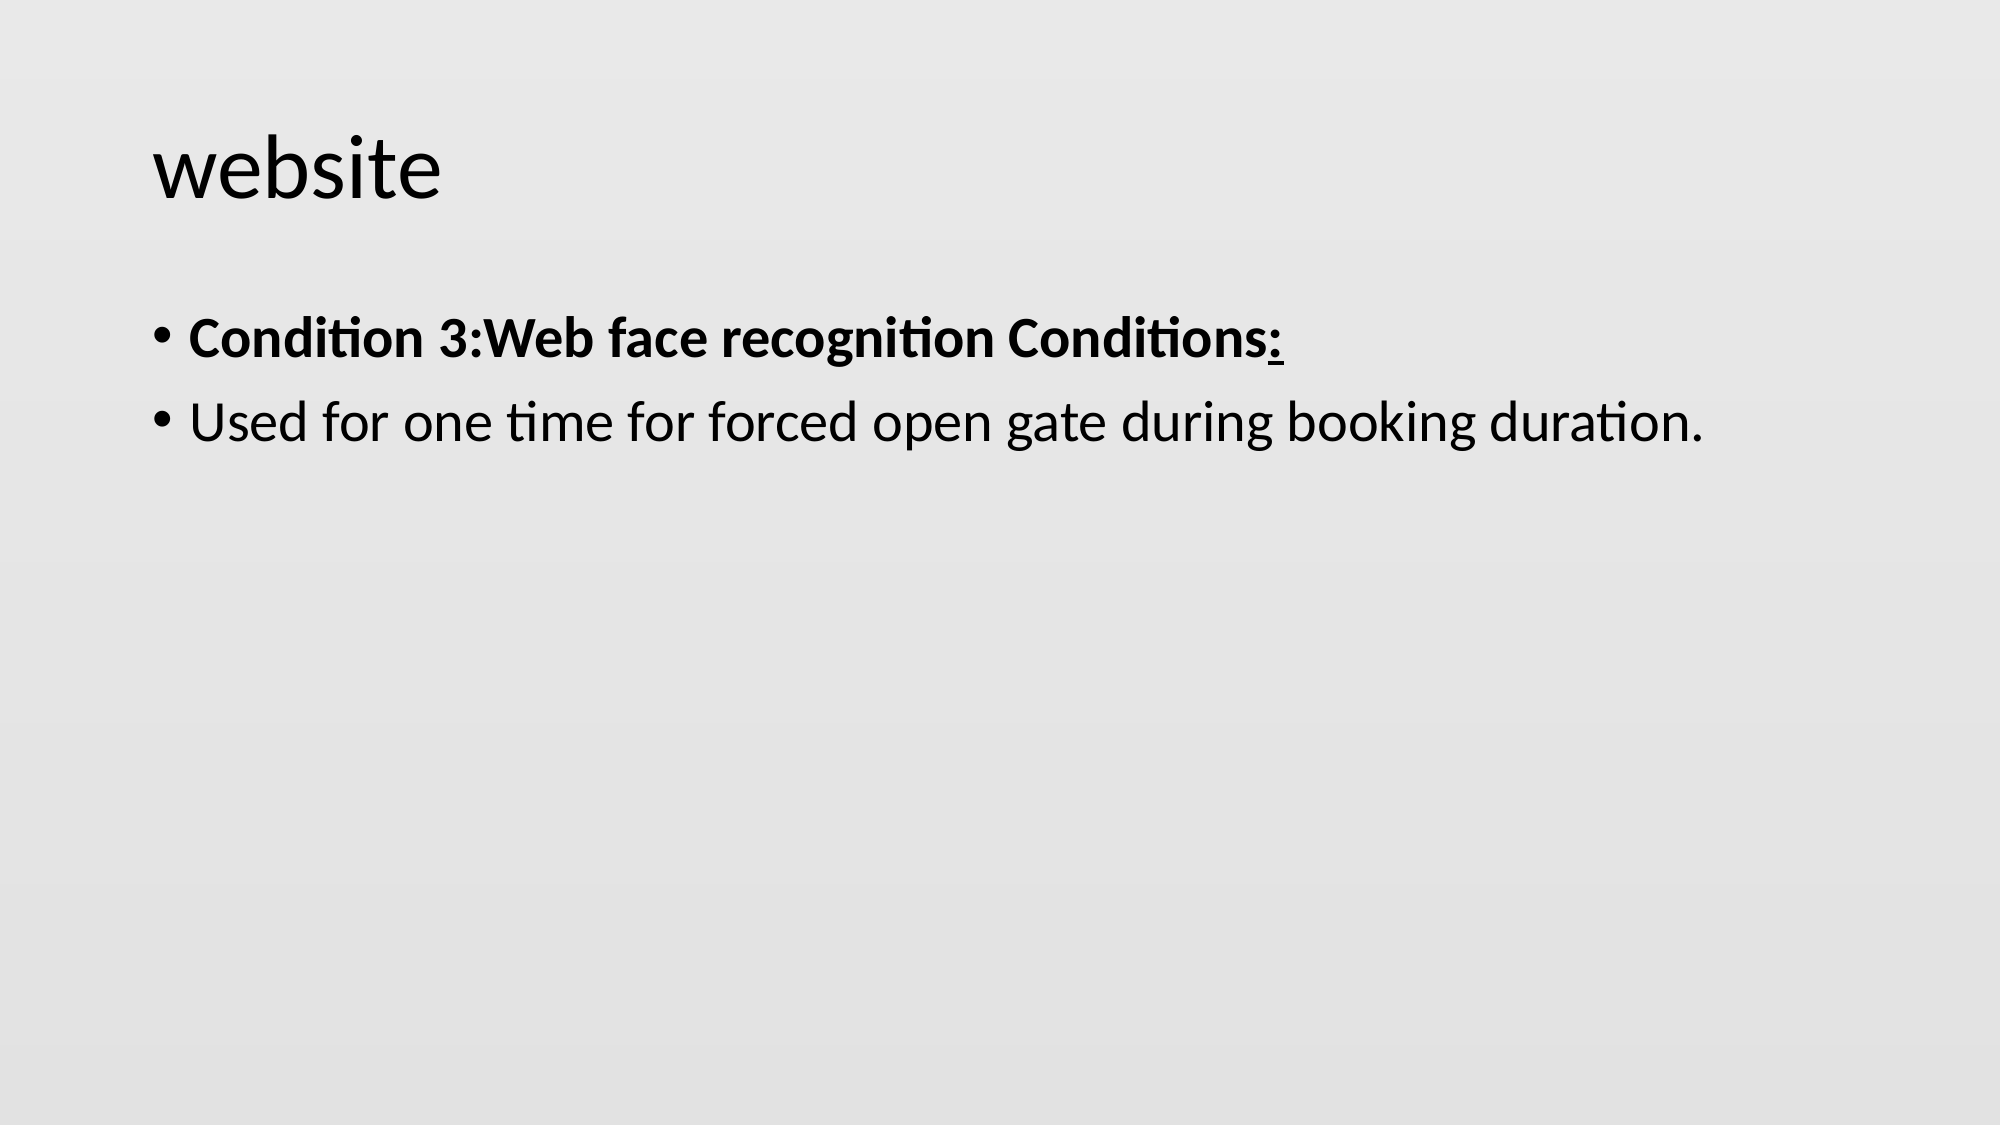

# website
Condition 3:Web face recognition Conditions:
Used for one time for forced open gate during booking duration.